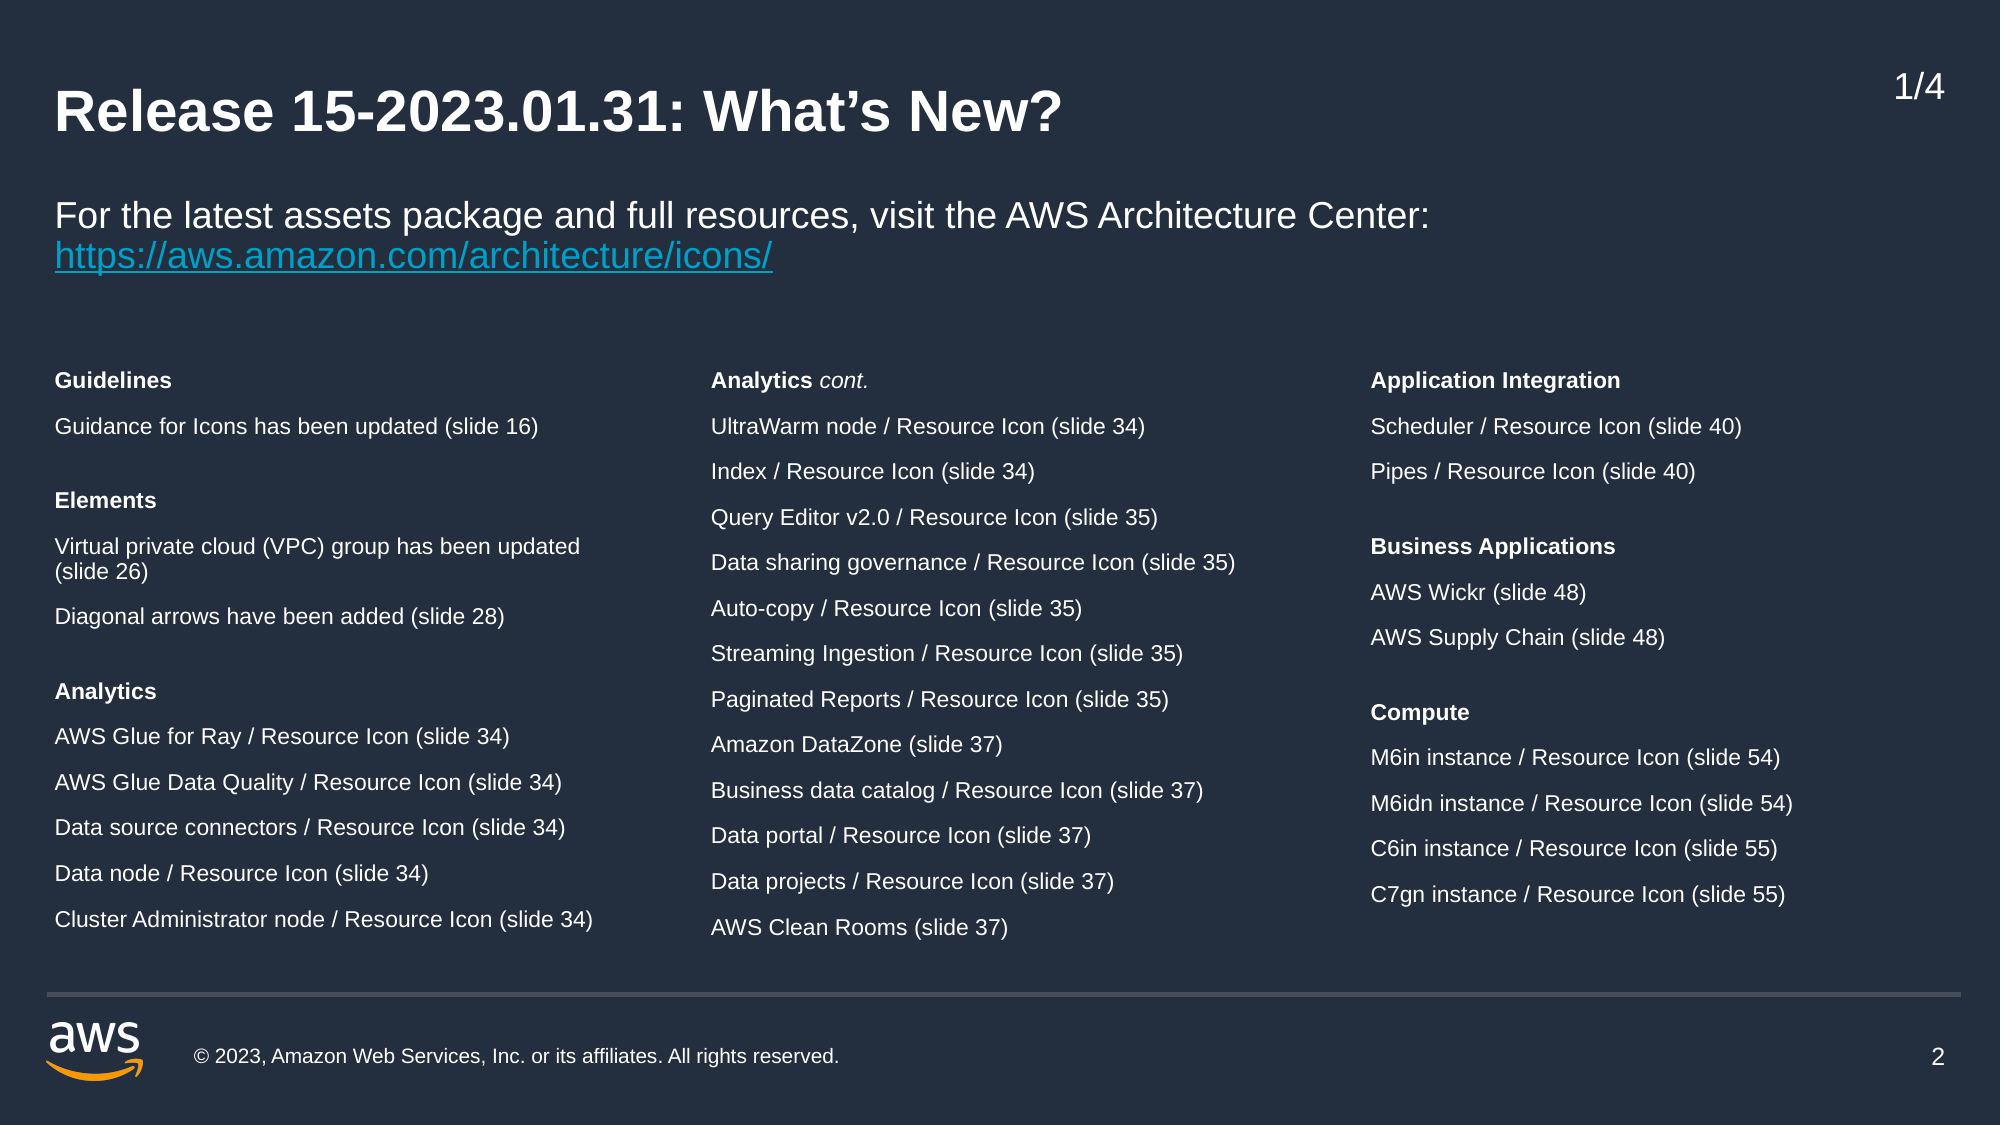

1/4
# Release 15-2023.01.31: What’s New?
For the latest assets package and full resources, visit the AWS Architecture Center: https://aws.amazon.com/architecture/icons/
Guidelines
Guidance for Icons has been updated (slide 16)
Elements
Virtual private cloud (VPC) group has been updated (slide 26)
Diagonal arrows have been added (slide 28)
Analytics
AWS Glue for Ray / Resource Icon (slide 34)
AWS Glue Data Quality / Resource Icon (slide 34)
Data source connectors / Resource Icon (slide 34)
Data node / Resource Icon (slide 34)
Cluster Administrator node / Resource Icon (slide 34)

Analytics cont.
UltraWarm node / Resource Icon (slide 34)
Index / Resource Icon (slide 34)
Query Editor v2.0 / Resource Icon (slide 35)
Data sharing governance / Resource Icon (slide 35)
Auto-copy / Resource Icon (slide 35)
Streaming Ingestion / Resource Icon (slide 35)
Paginated Reports / Resource Icon (slide 35)
Amazon DataZone (slide 37)
Business data catalog / Resource Icon (slide 37)
Data portal / Resource Icon (slide 37)
Data projects / Resource Icon (slide 37)
AWS Clean Rooms (slide 37)
Application Integration
Scheduler / Resource Icon (slide 40)
Pipes / Resource Icon (slide 40)
Business Applications
AWS Wickr (slide 48)
AWS Supply Chain (slide 48)
Compute
M6in instance / Resource Icon (slide 54)
M6idn instance / Resource Icon (slide 54)
C6in instance / Resource Icon (slide 55)
C7gn instance / Resource Icon (slide 55)
© 2023, Amazon Web Services, Inc. or its affiliates. All rights reserved.
2